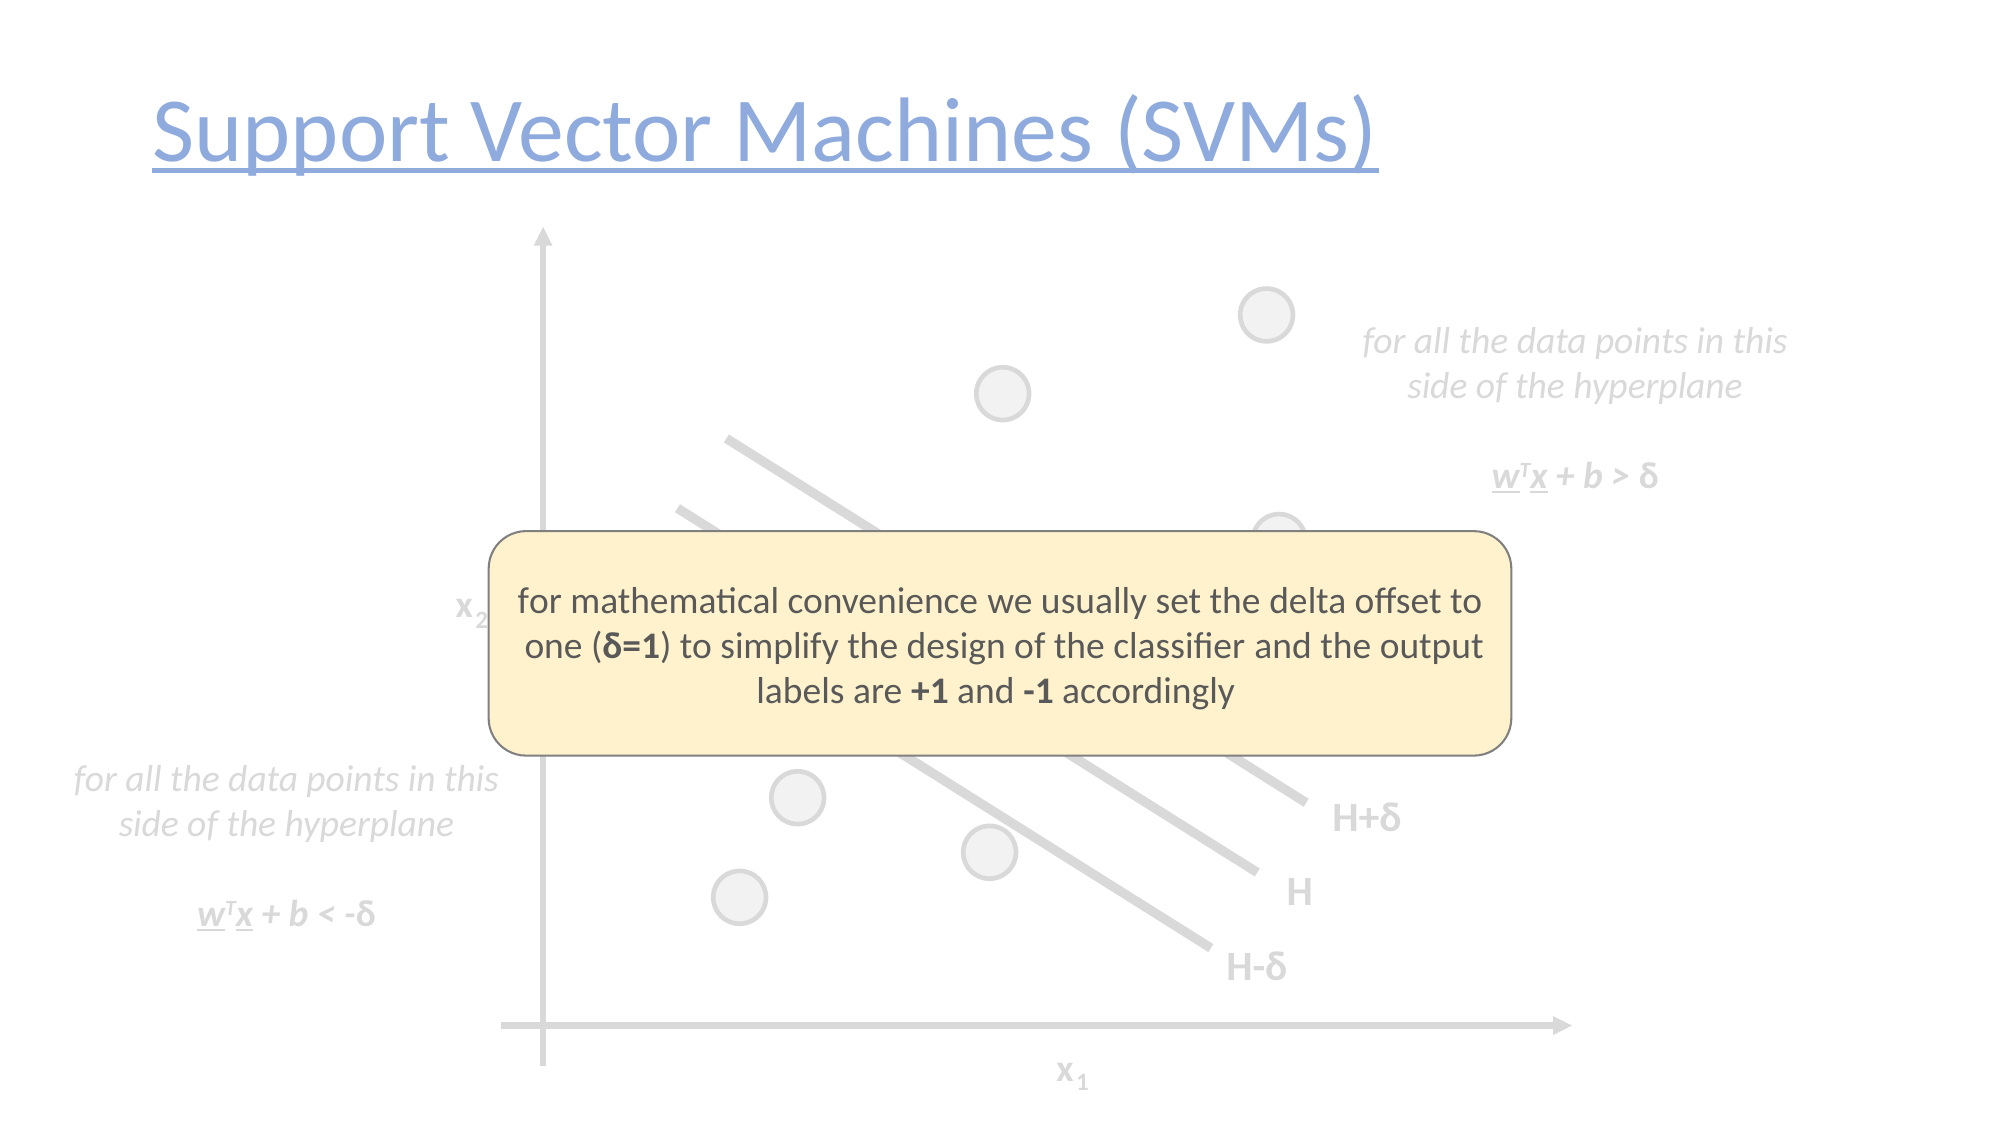

# Support Vector Machines (SVMs)

for all the data points in this
side of the hyperplane

wTx + b > δ

for mathematical convenience we usually set the delta offset to  one (δ=1) to simplify the design of the classifier and the output labels are +1 and -1 accordingly

x
2

for all the data points in this
side of the hyperplane

wTx + b < -δ

H+δ

H

H-δ
x
1